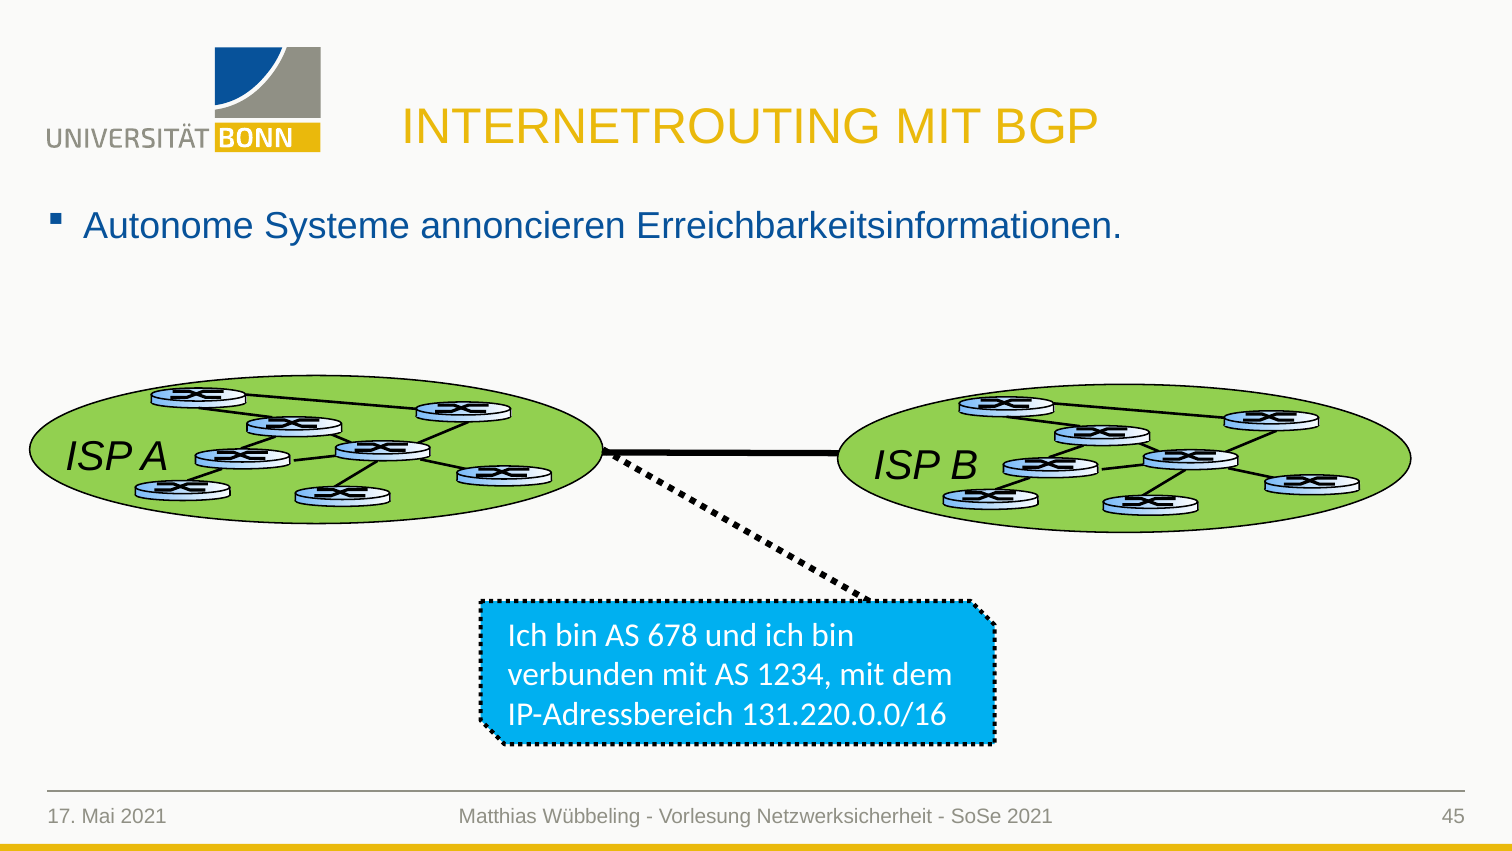

# InternetRouting mit BGP
Autonome Systeme annoncieren Erreichbarkeitsinformationen.

ISP A

ISP B

Ich bin AS 678 und ich bin verbunden mit AS 1234, mit dem IP-Adressbereich 131.220.0.0/16
17. Mai 2021
45
Matthias Wübbeling - Vorlesung Netzwerksicherheit - SoSe 2021